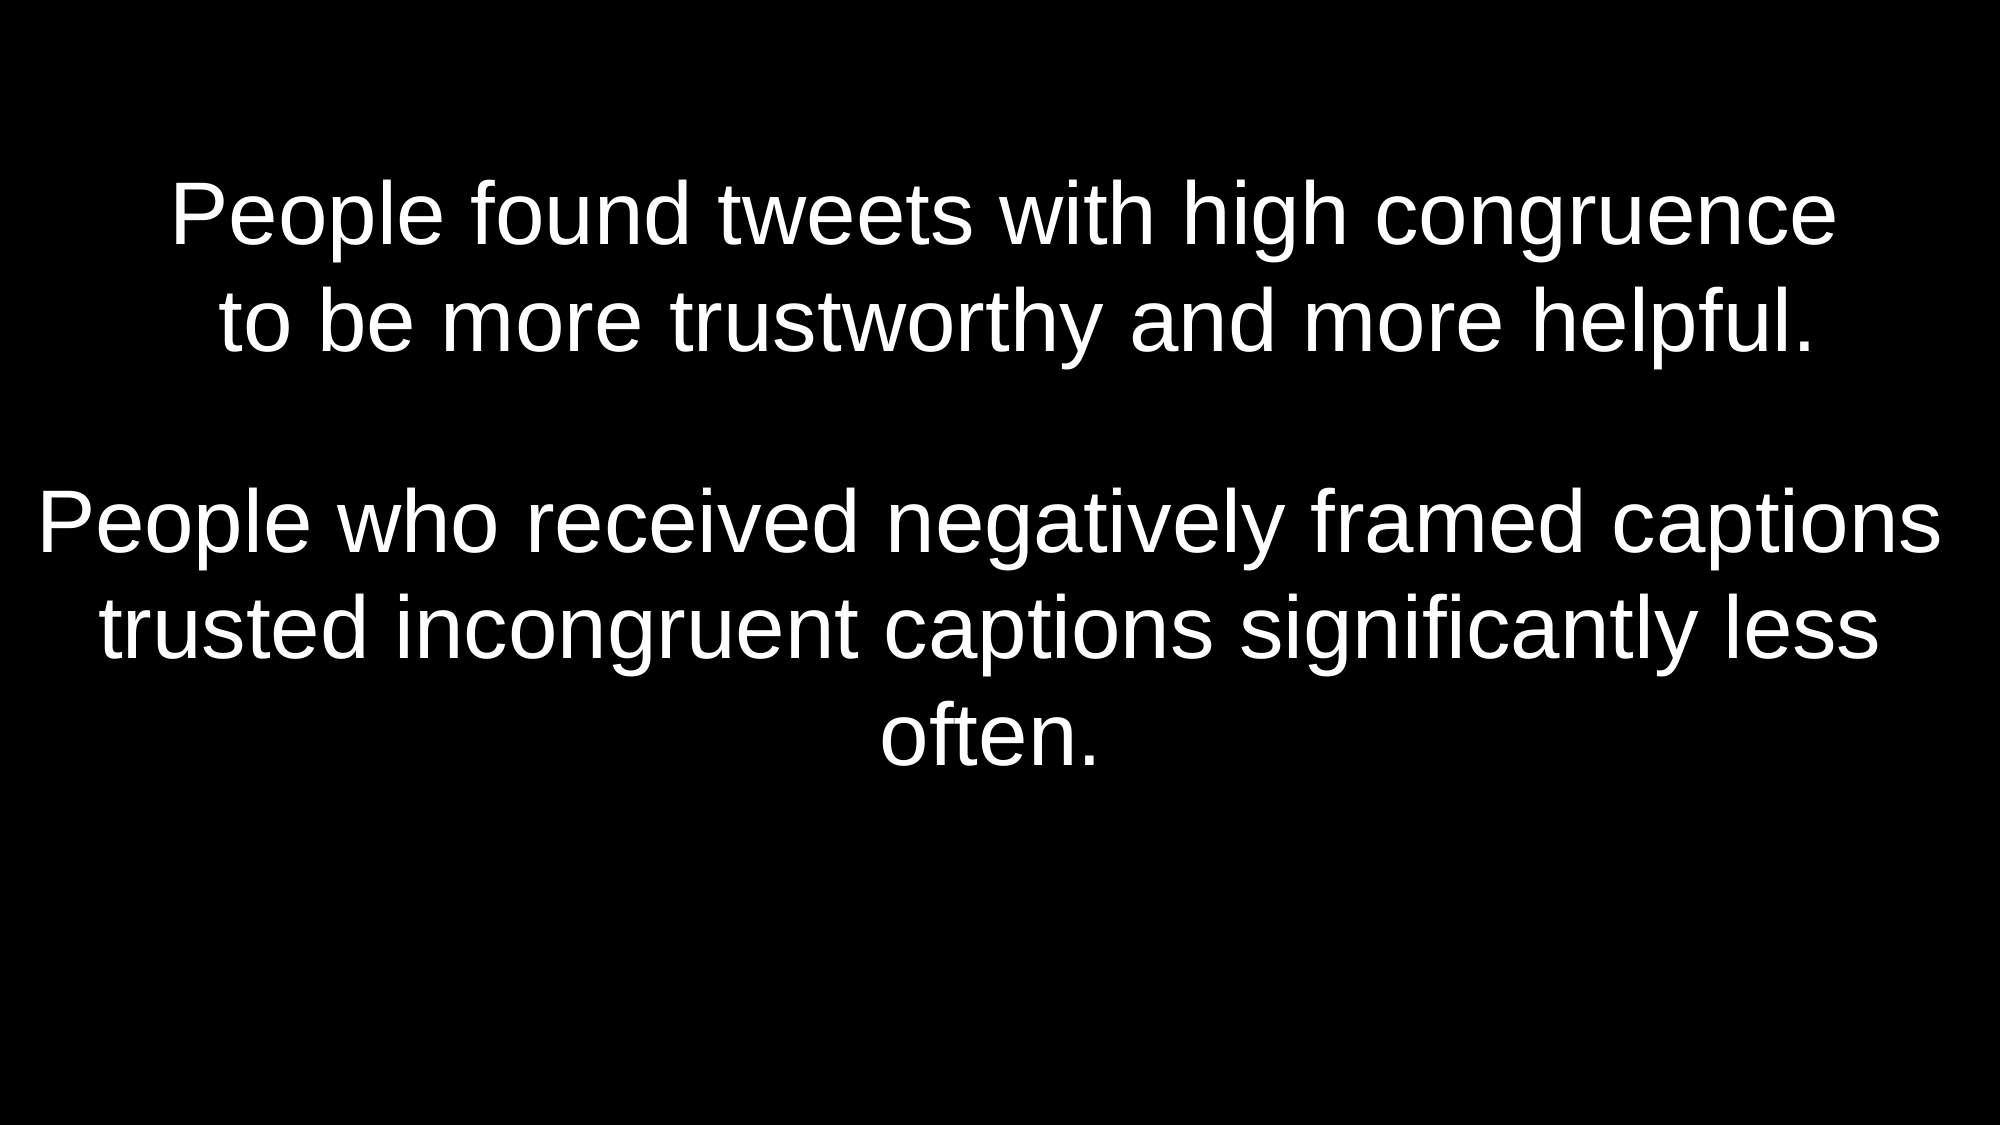

People found tweets with high congruence
to be more trustworthy and more helpful.
People who received negatively framed captions trusted incongruent captions significantly less often.